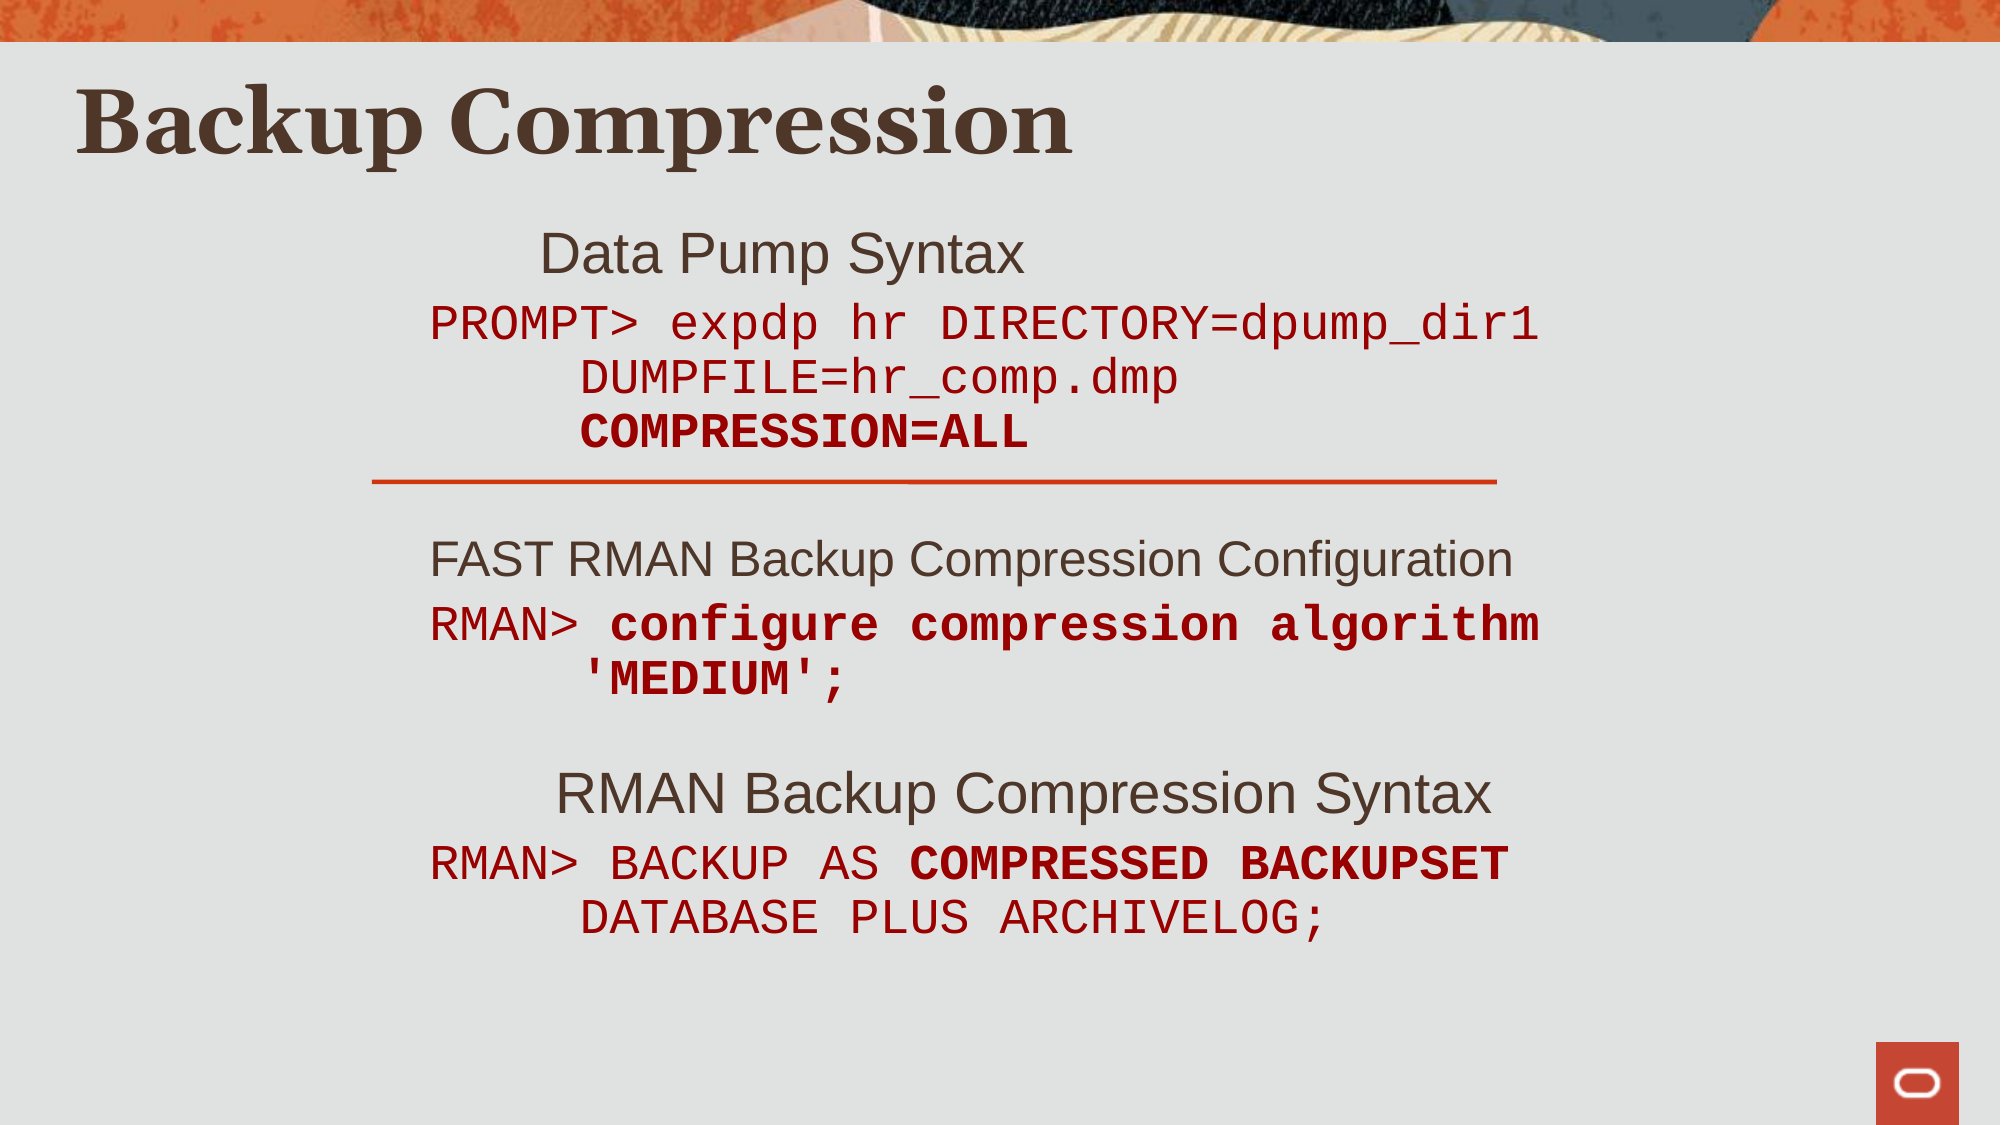

Backup Compression
	 Data Pump Syntax
PROMPT> expdp hr DIRECTORY=dpump_dir1 DUMPFILE=hr_comp.dmp COMPRESSION=ALL

FAST RMAN Backup Compression Configuration
RMAN> configure compression algorithm 'MEDIUM';

	  RMAN Backup Compression Syntax
RMAN> BACKUP AS COMPRESSED BACKUPSET DATABASE PLUS ARCHIVELOG;